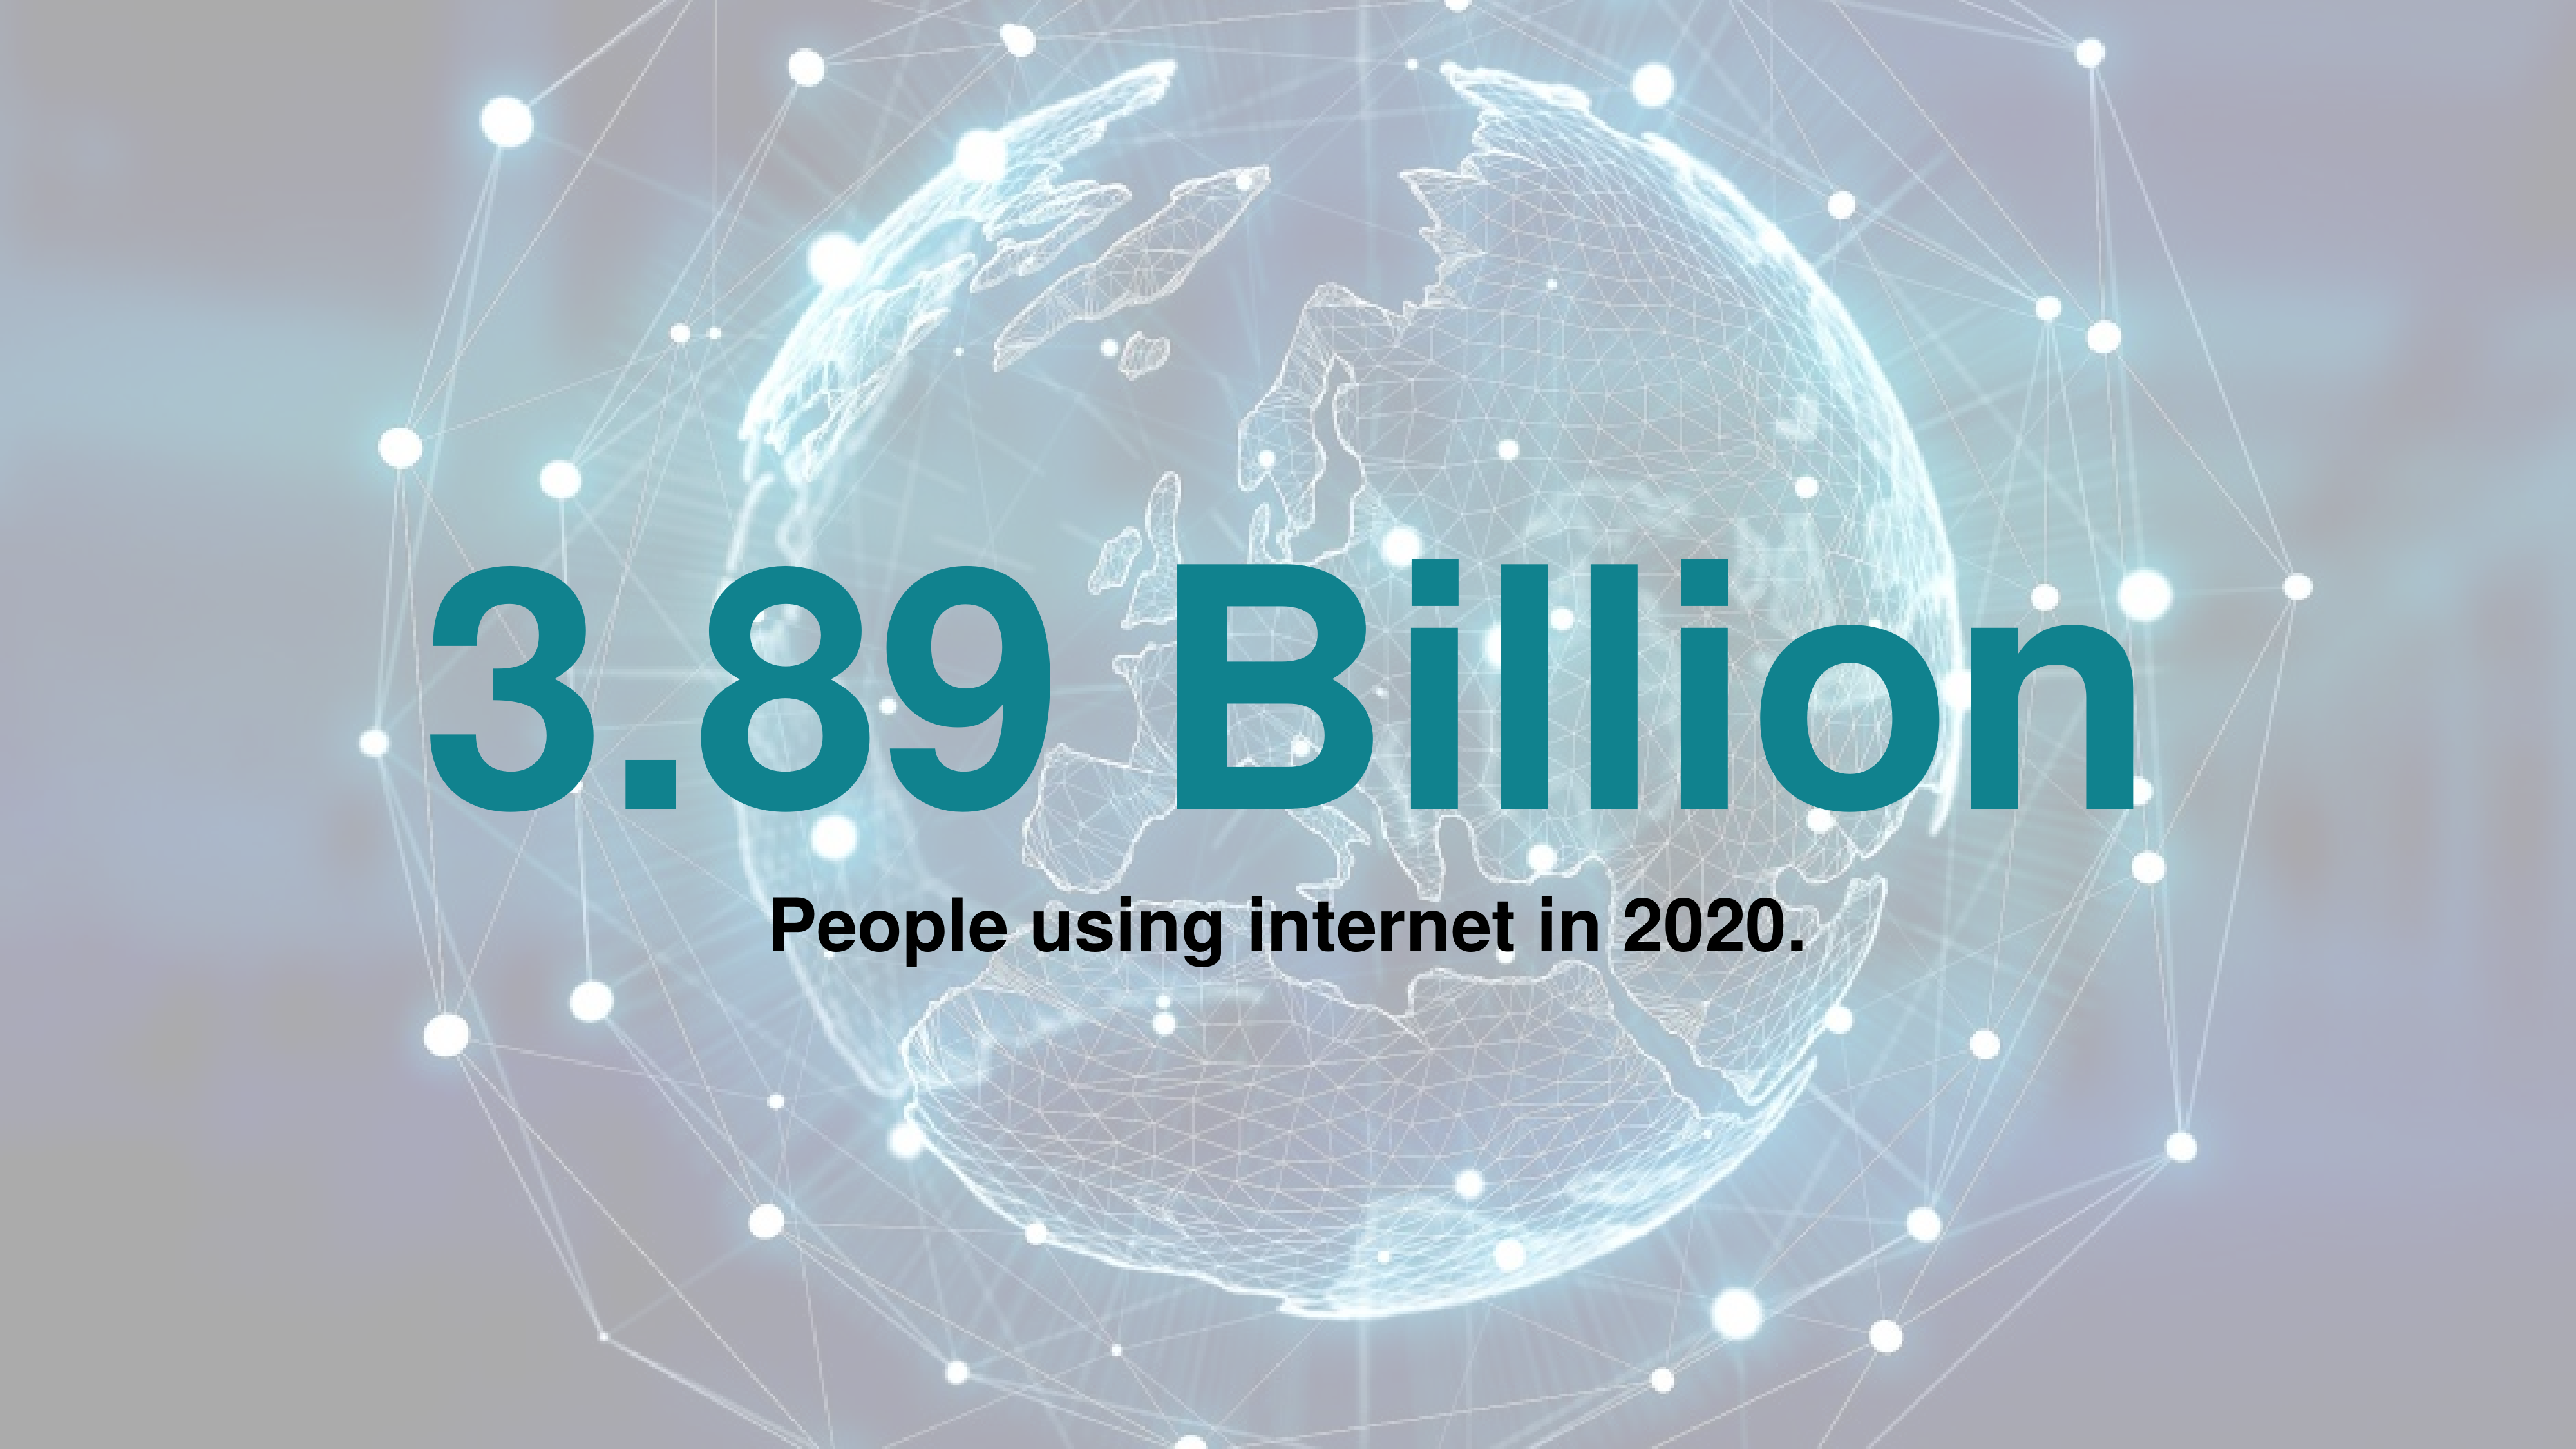

3.89 Billion
People using internet in 2020.